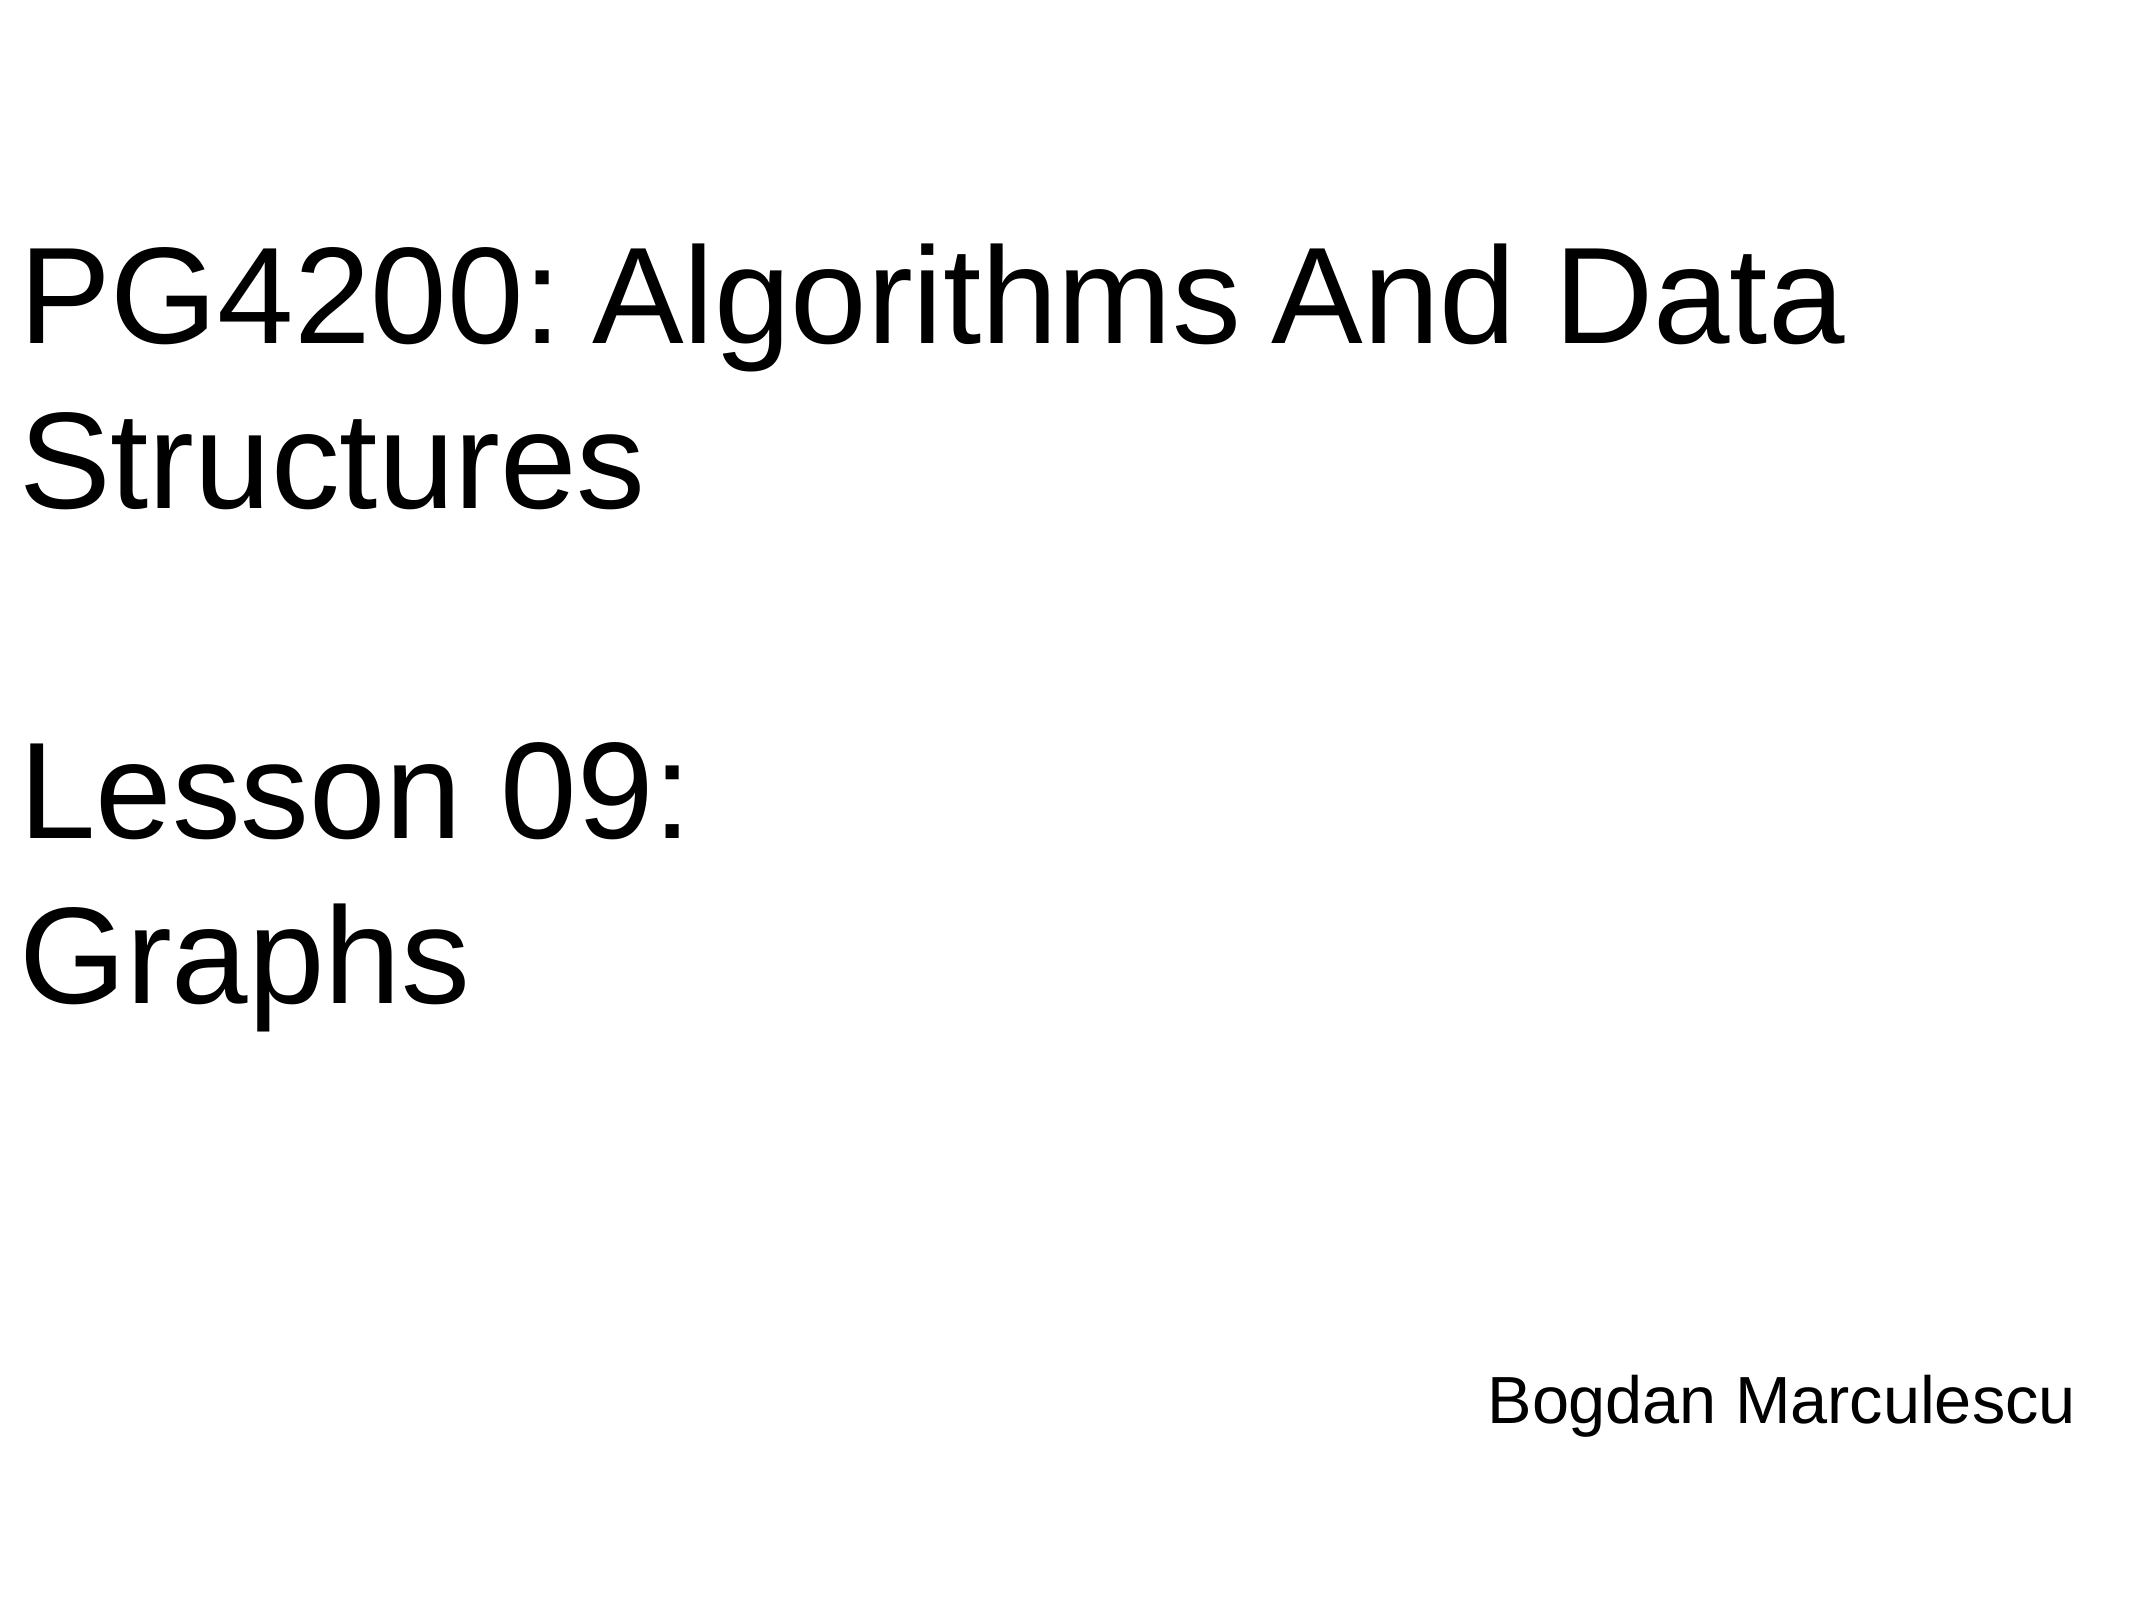

# PG4200: Algorithms And Data Structures Lesson 09: Graphs
Bogdan Marculescu